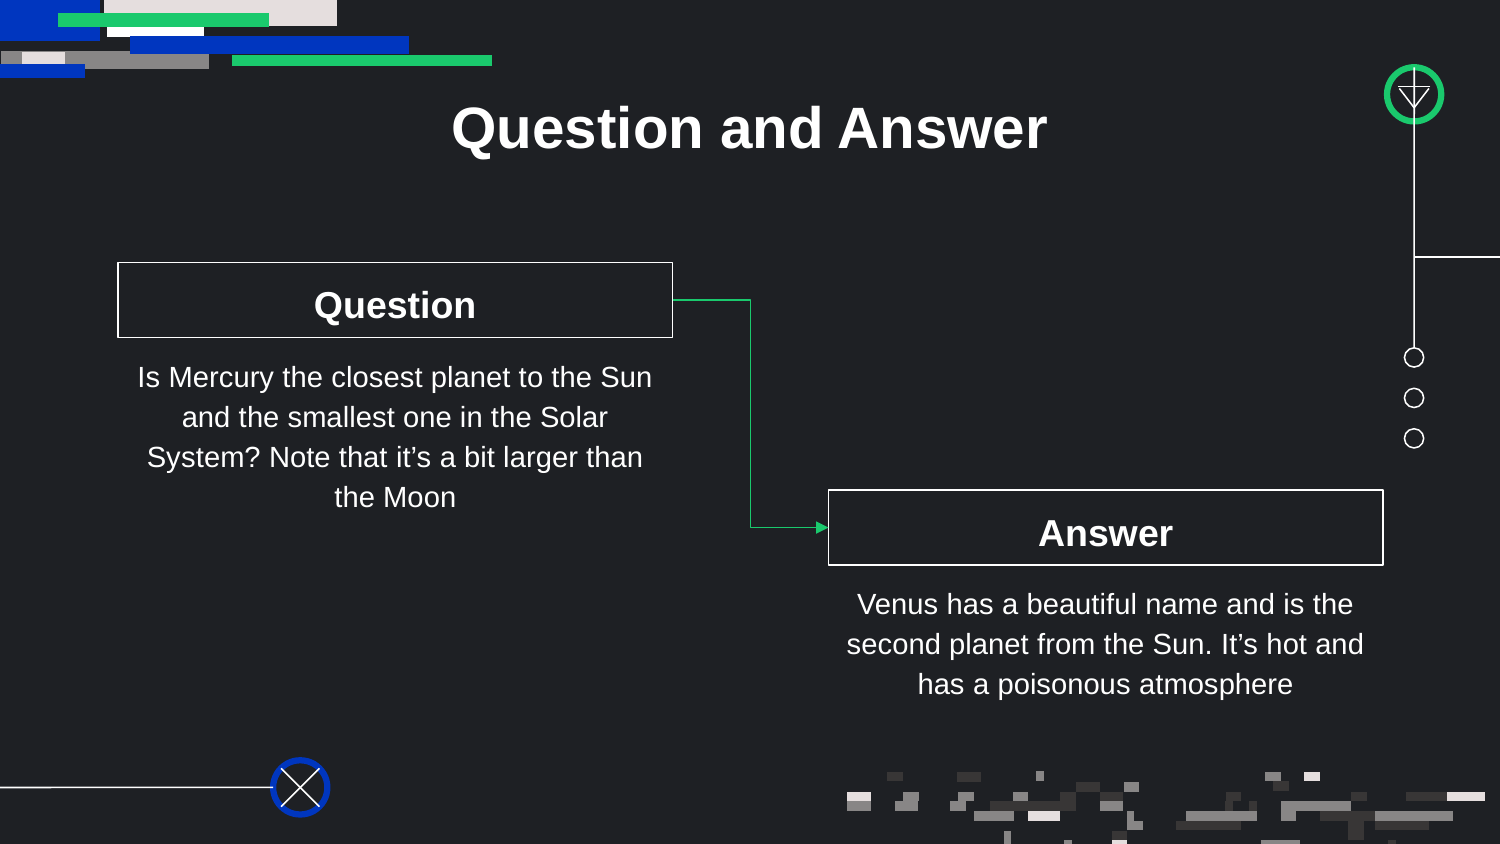

# Question and Answer
Question
Is Mercury the closest planet to the Sun and the smallest one in the Solar System? Note that it’s a bit larger than the Moon
Answer
Venus has a beautiful name and is the second planet from the Sun. It’s hot and has a poisonous atmosphere